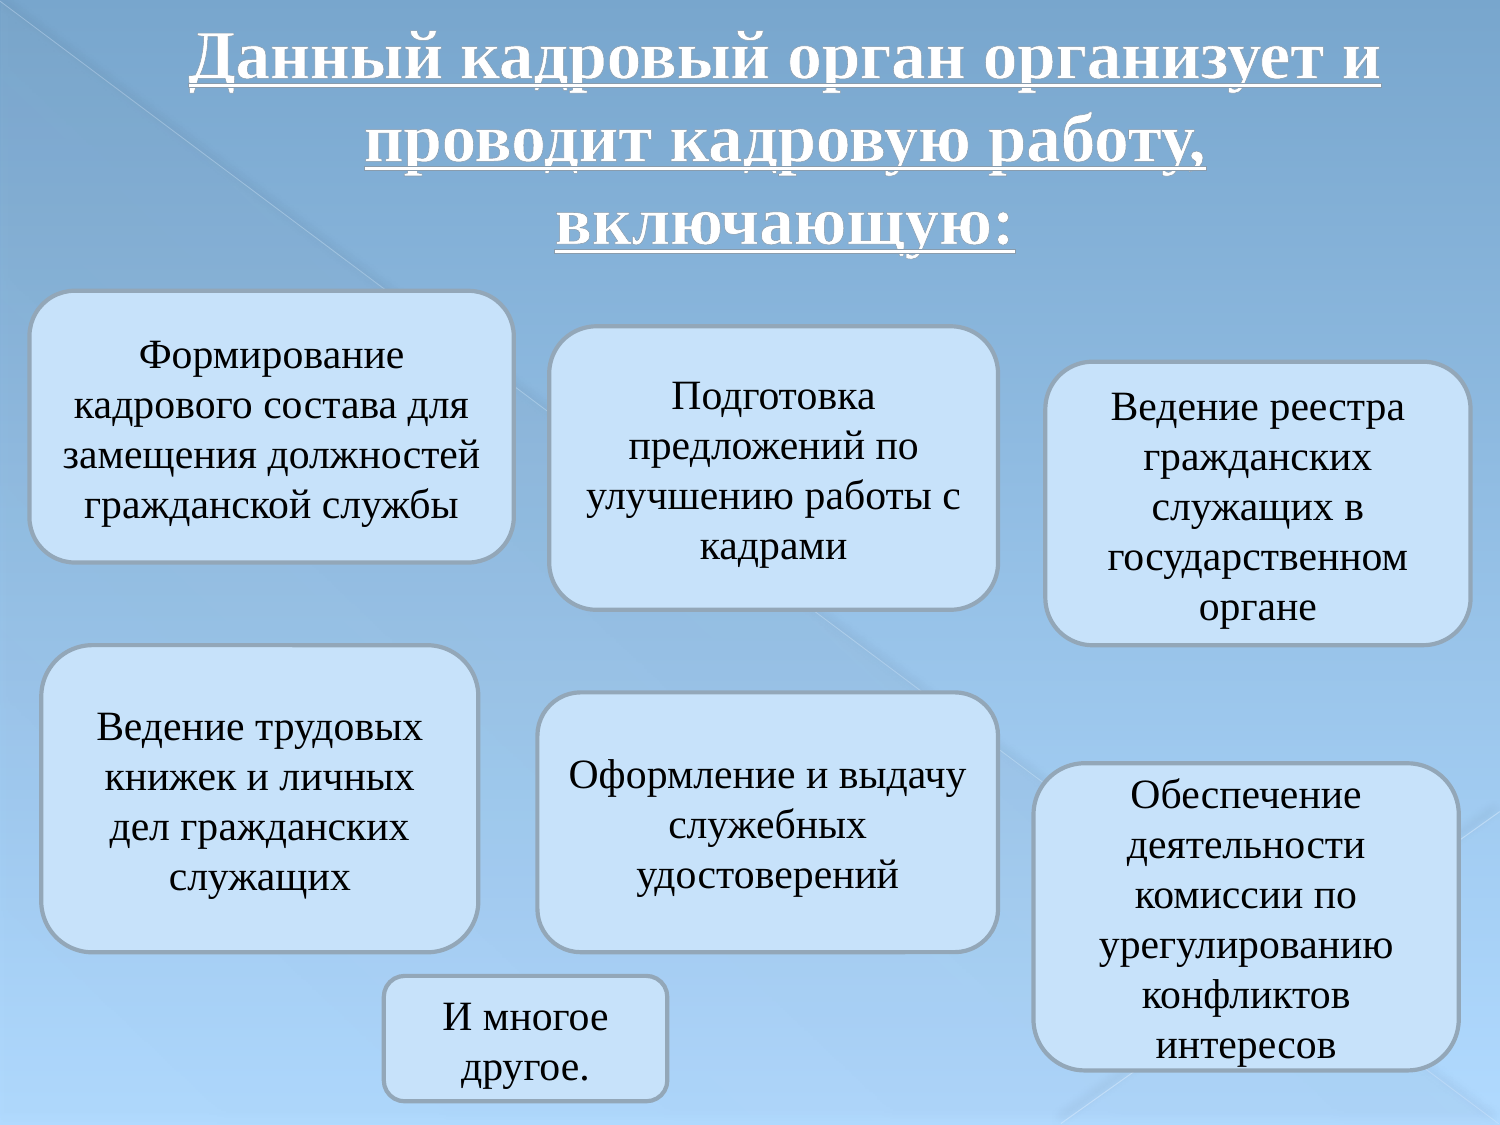

# Данный кадровый орган организует и проводит кадровую работу, включающую:
Формирование кадрового состава для замещения должностей гражданской службы
Подготовка предложений по улучшению работы с кадрами
Ведение реестра гражданских служащих в государственном органе
Ведение трудовых книжек и личных дел гражданских служащих
Оформление и выдачу служебных удостоверений
Обеспечение деятельности комиссии по урегулированию конфликтов интересов
И многое другое.